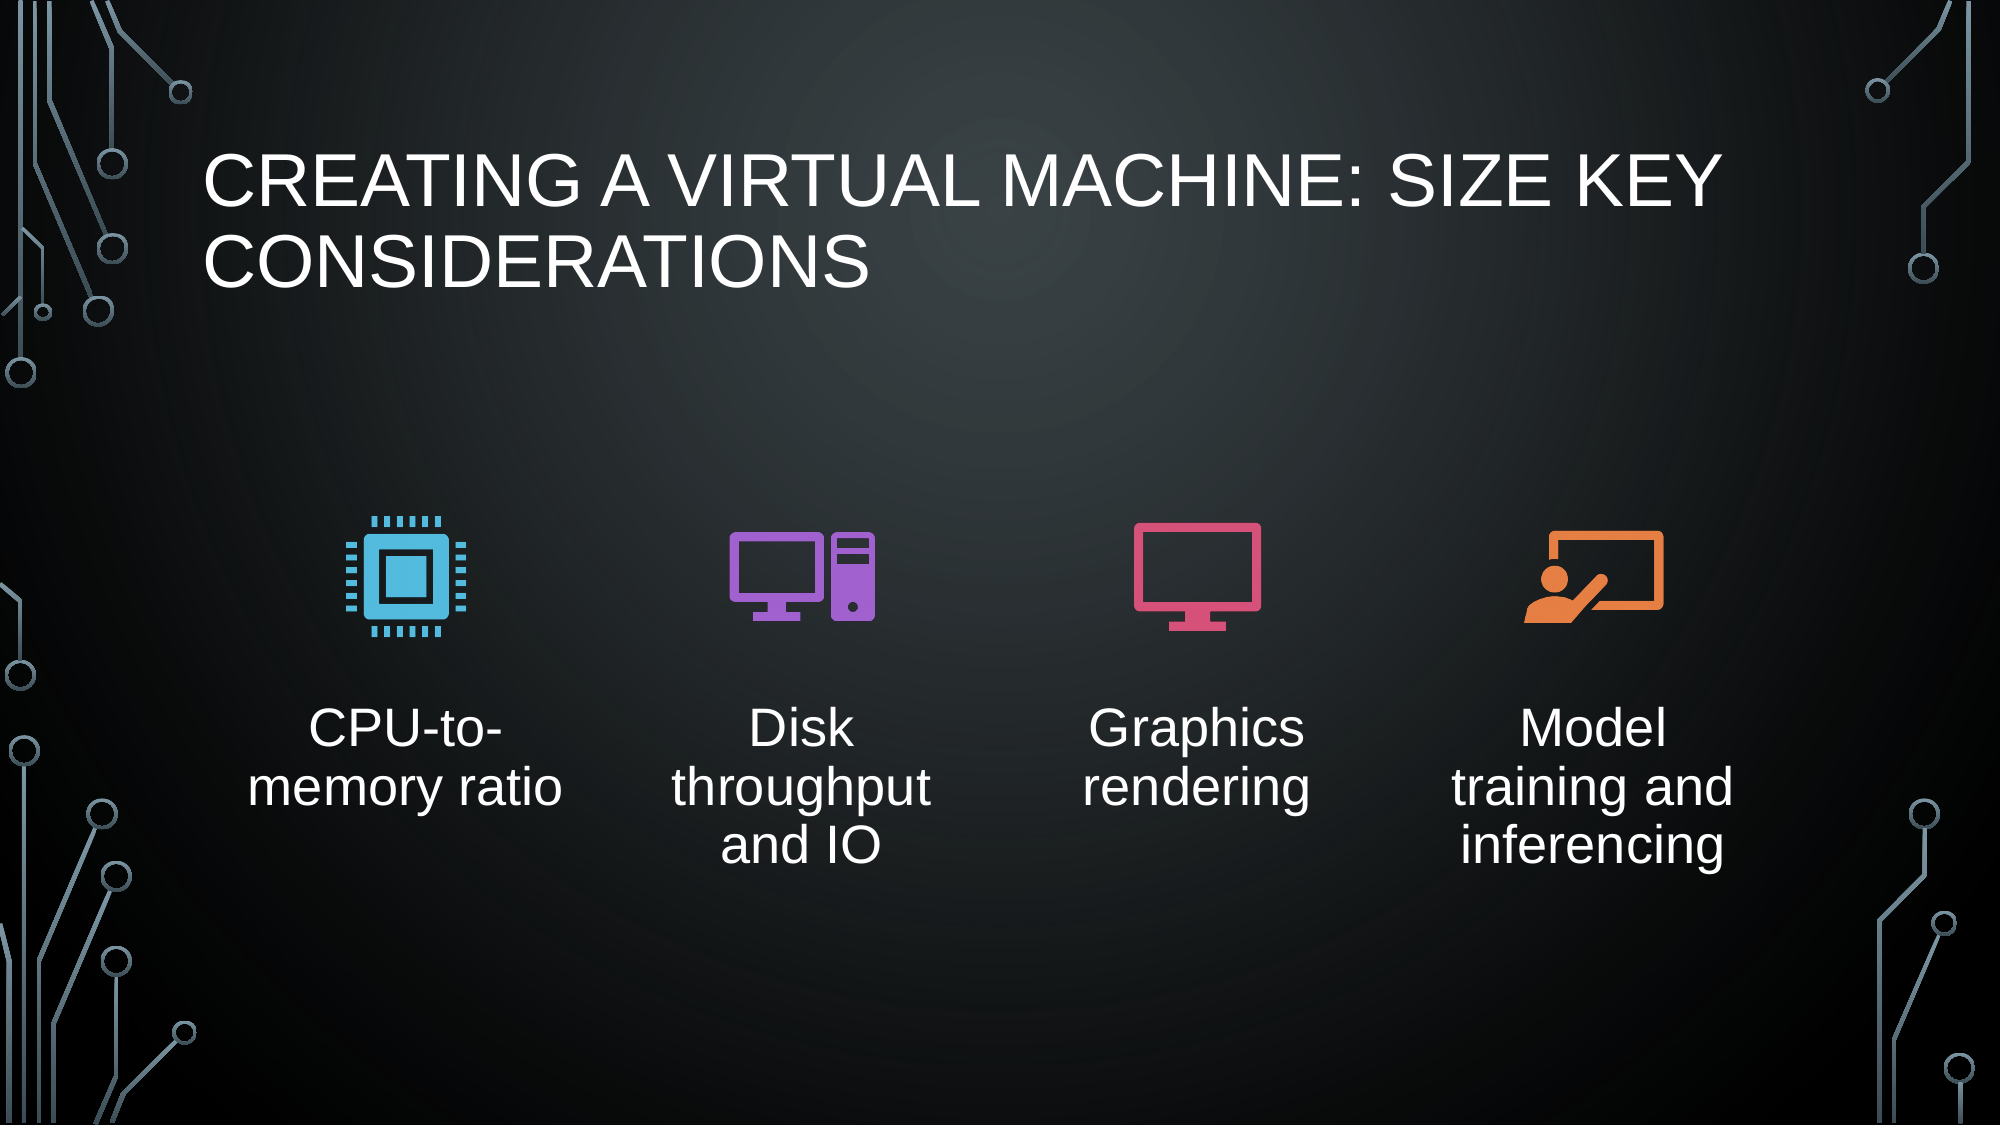

# Creating a Virtual machine: Size Key Considerations
CPU-to-memory ratio
Disk throughput and IO
Graphics rendering
Model training and inferencing